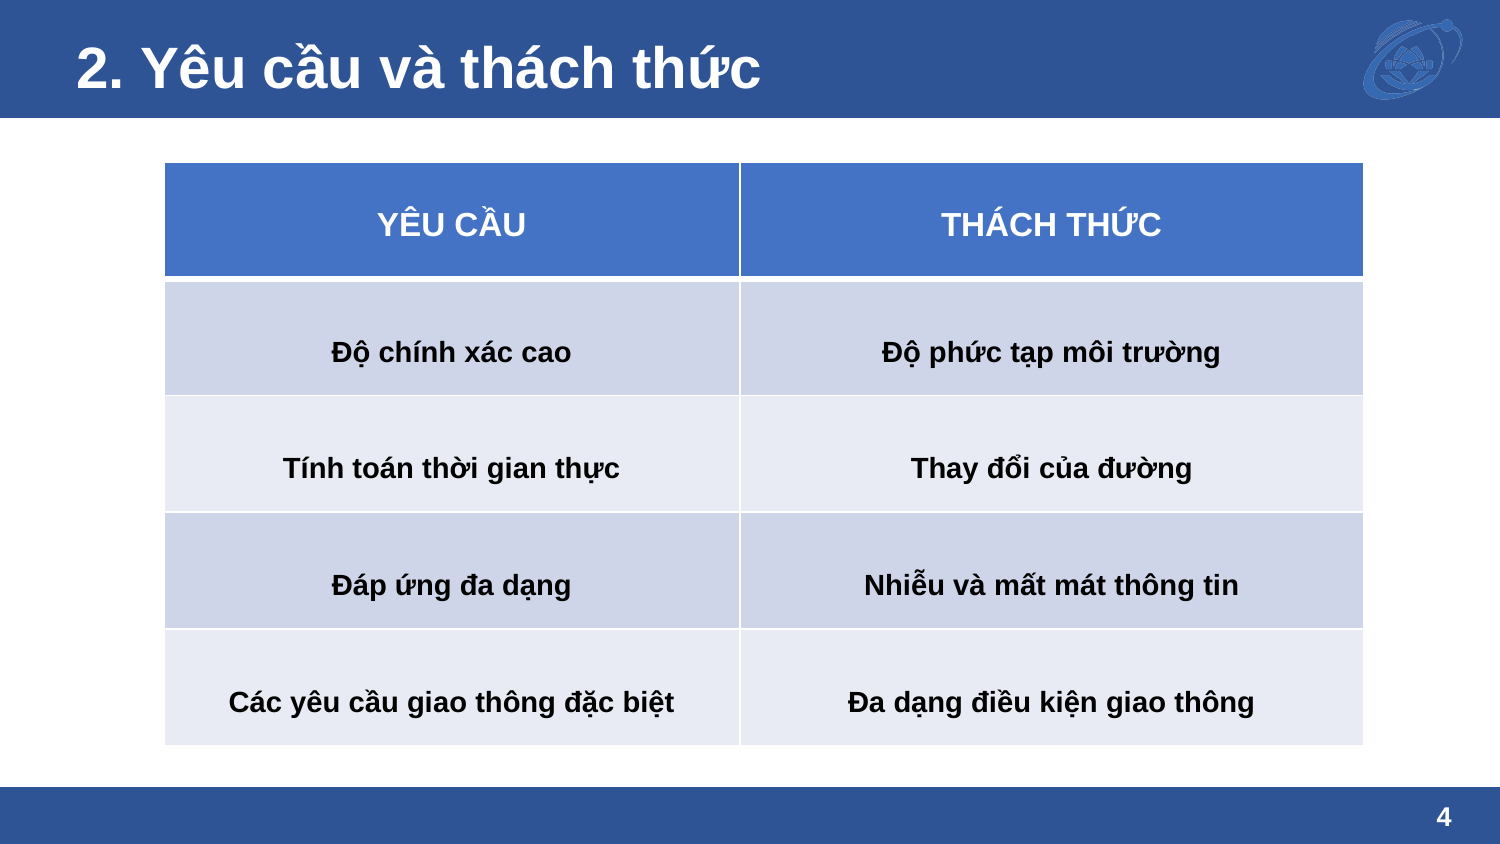

# 2. Yêu cầu và thách thức

| YÊU CẦU | THÁCH THỨC |
| --- | --- |
| Độ chính xác cao | Độ phức tạp môi trường |
| Tính toán thời gian thực | Thay đổi của đường |
| Đáp ứng đa dạng | Nhiễu và mất mát thông tin |
| Các yêu cầu giao thông đặc biệt | Đa dạng điều kiện giao thông |
4